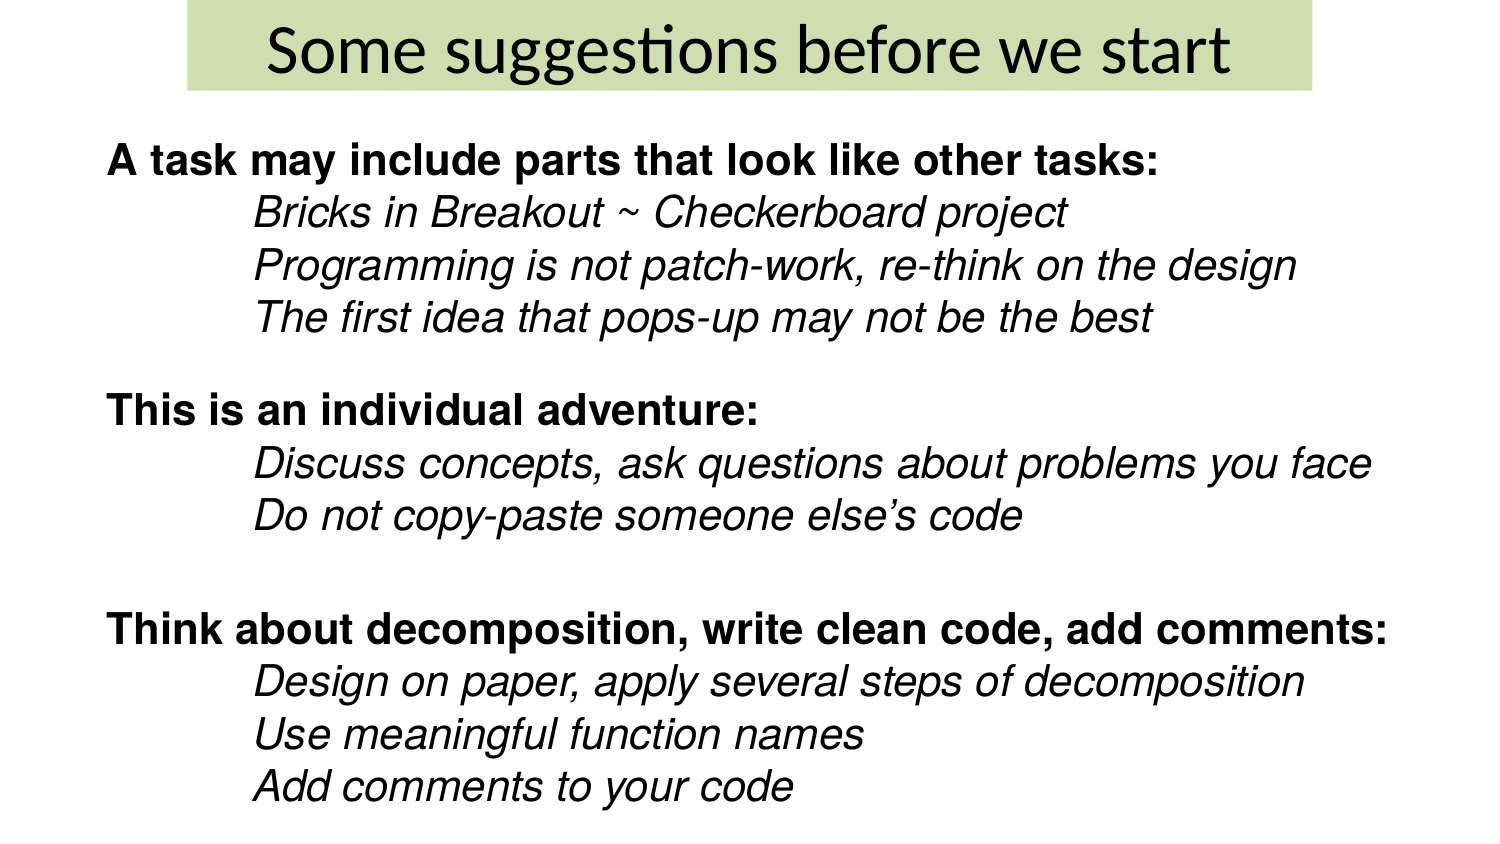

Some suggestions before we start
A task may include parts that look like other tasks:
            Bricks in Breakout ~ Checkerboard project
            Programming is not patch-work, re-think on the design
            The first idea that pops-up may not be the best
This is an individual adventure:
            Discuss concepts, ask questions about problems you face
            Do not copy-paste someone else’s code
Think about decomposition, write clean code, add comments:
            Design on paper, apply several steps of decomposition
            Use meaningful function names
            Add comments to your code